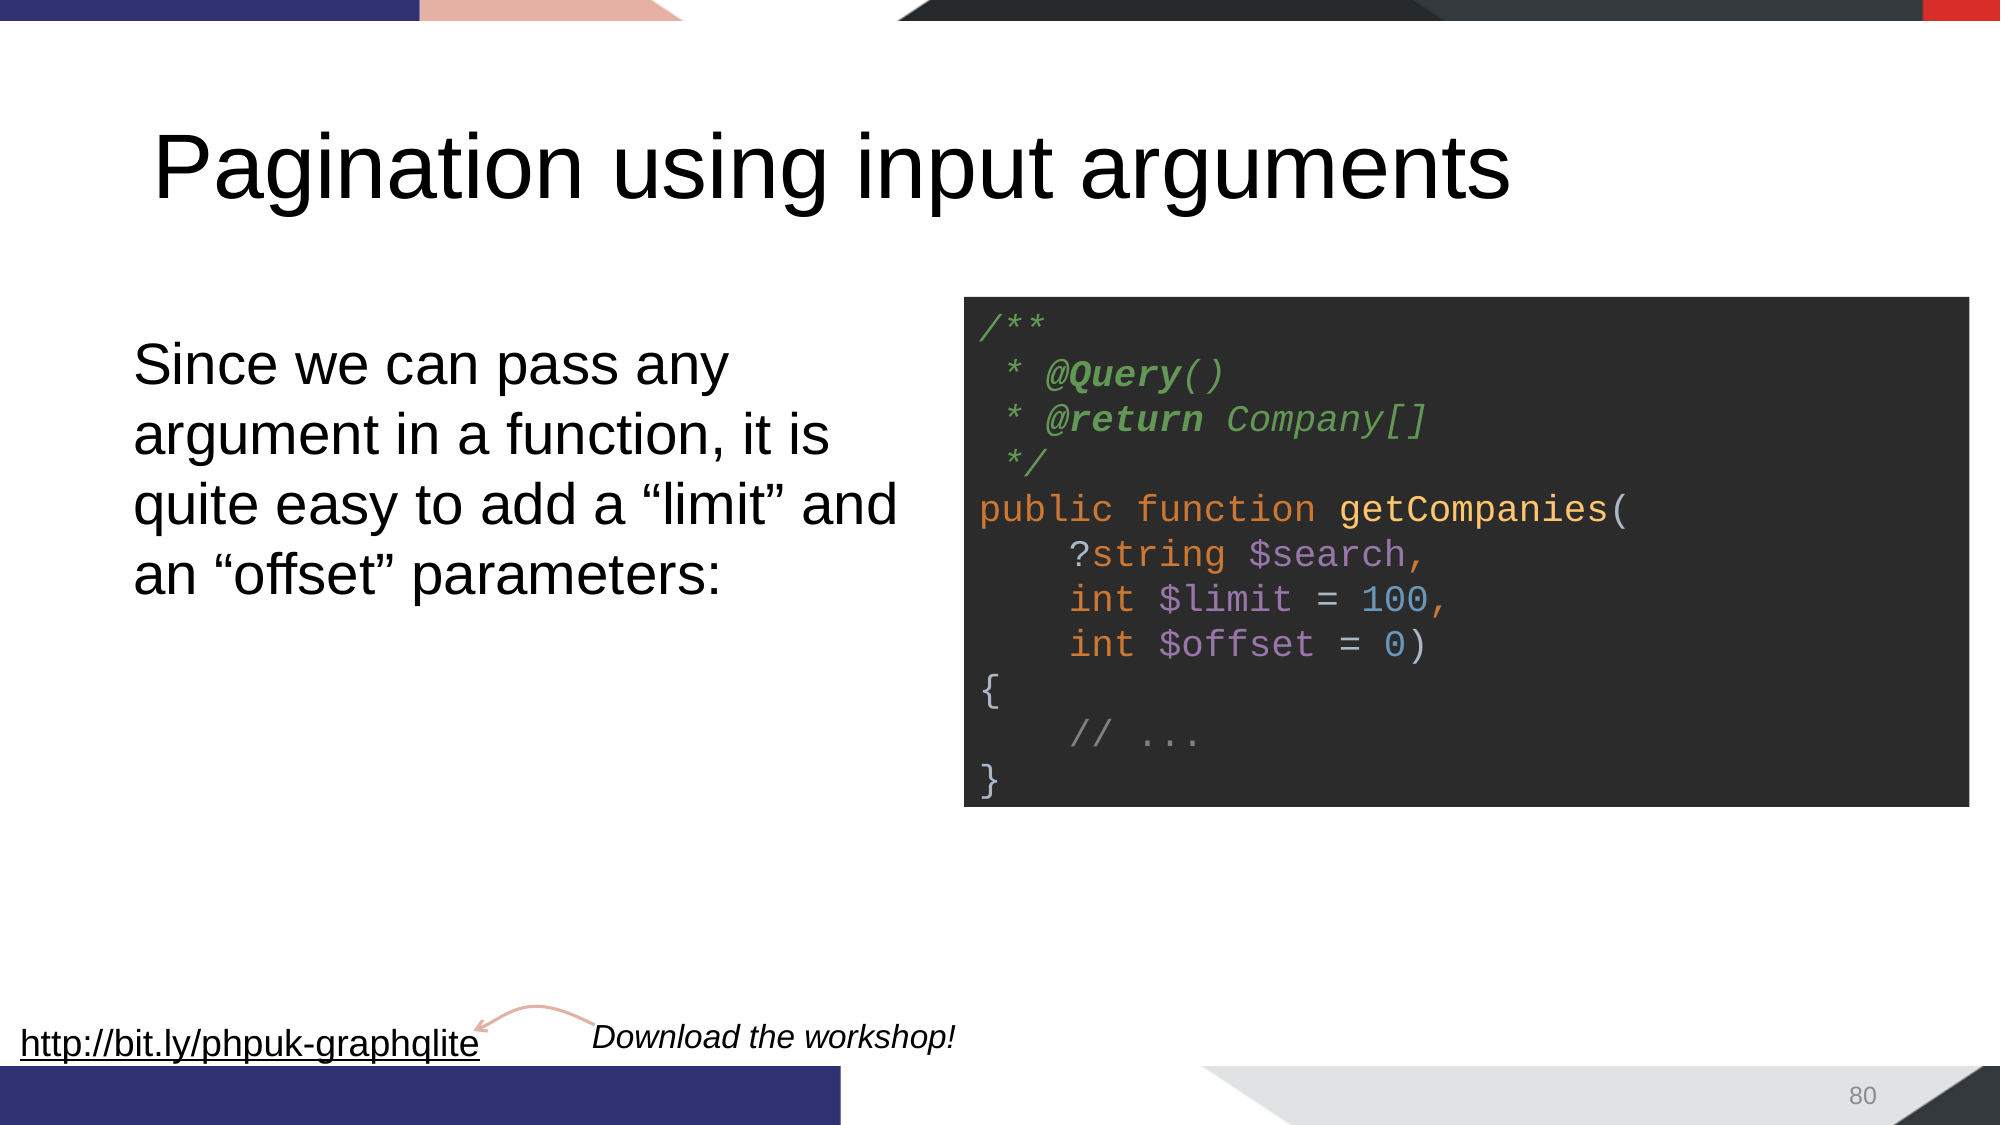

# Pagination using input arguments
/**
 * @Query()
 * @return Company[]
 */
public function getCompanies(
    ?string $search,
    int $limit = 100,
    int $offset = 0)
{
    // ...
}
Since we can pass any argument in a function, it is quite easy to add a “limit” and an “offset” parameters:

80